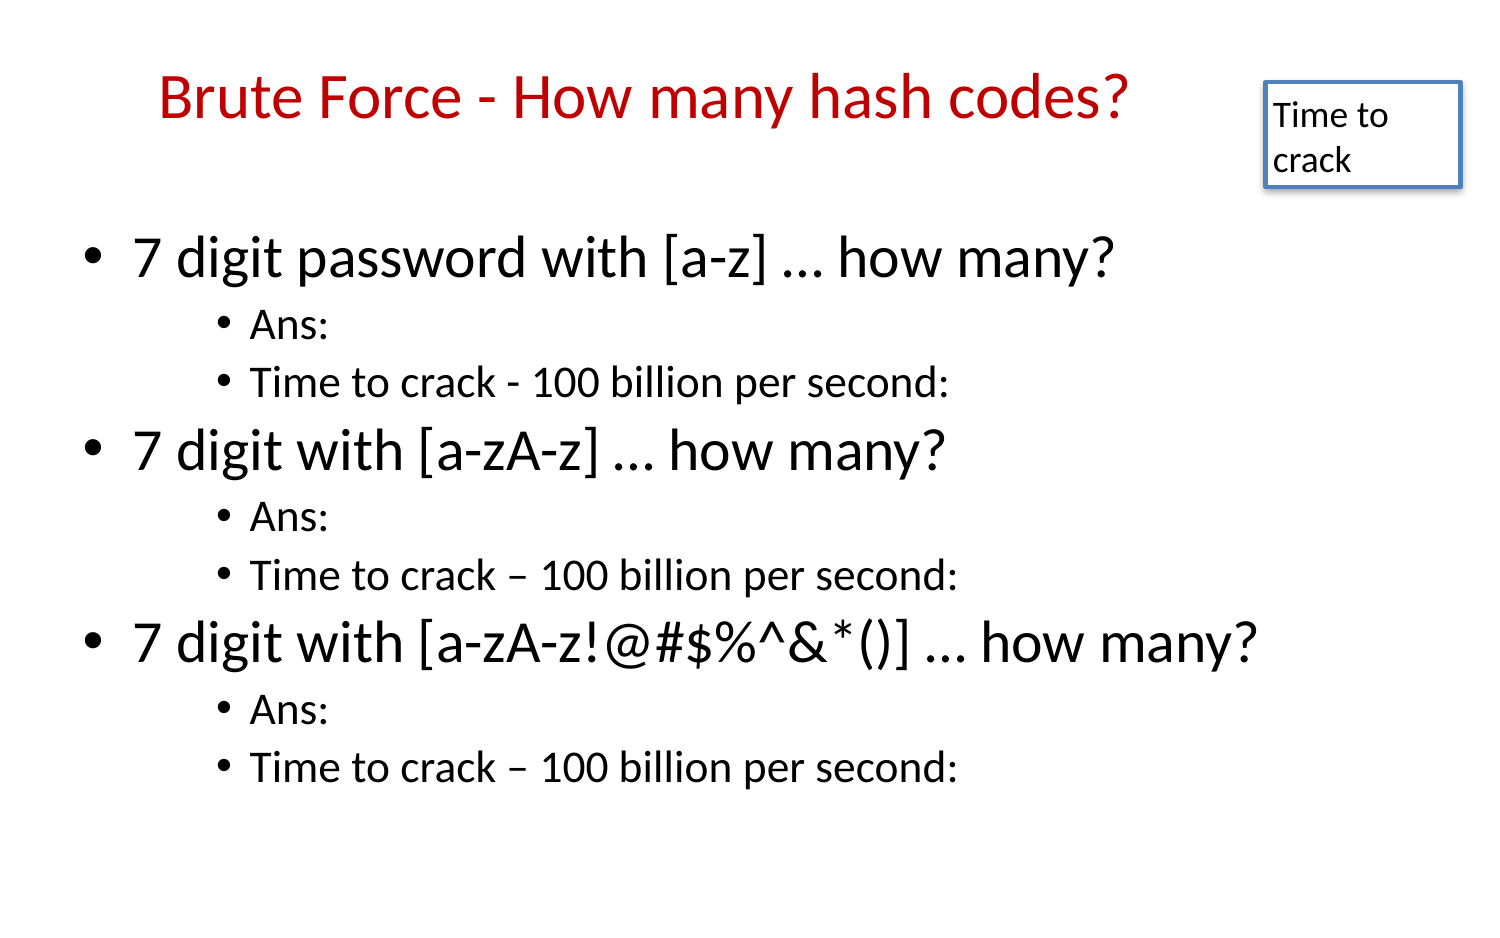

# Brute Force - How many hash codes?
Time to crack
7 digit password with [a-z] … how many?
Ans:
Time to crack - 100 billion per second:
7 digit with [a-zA-z] … how many?
Ans:
Time to crack – 100 billion per second:
7 digit with [a-zA-z!@#$%^&*()] … how many?
Ans:
Time to crack – 100 billion per second: